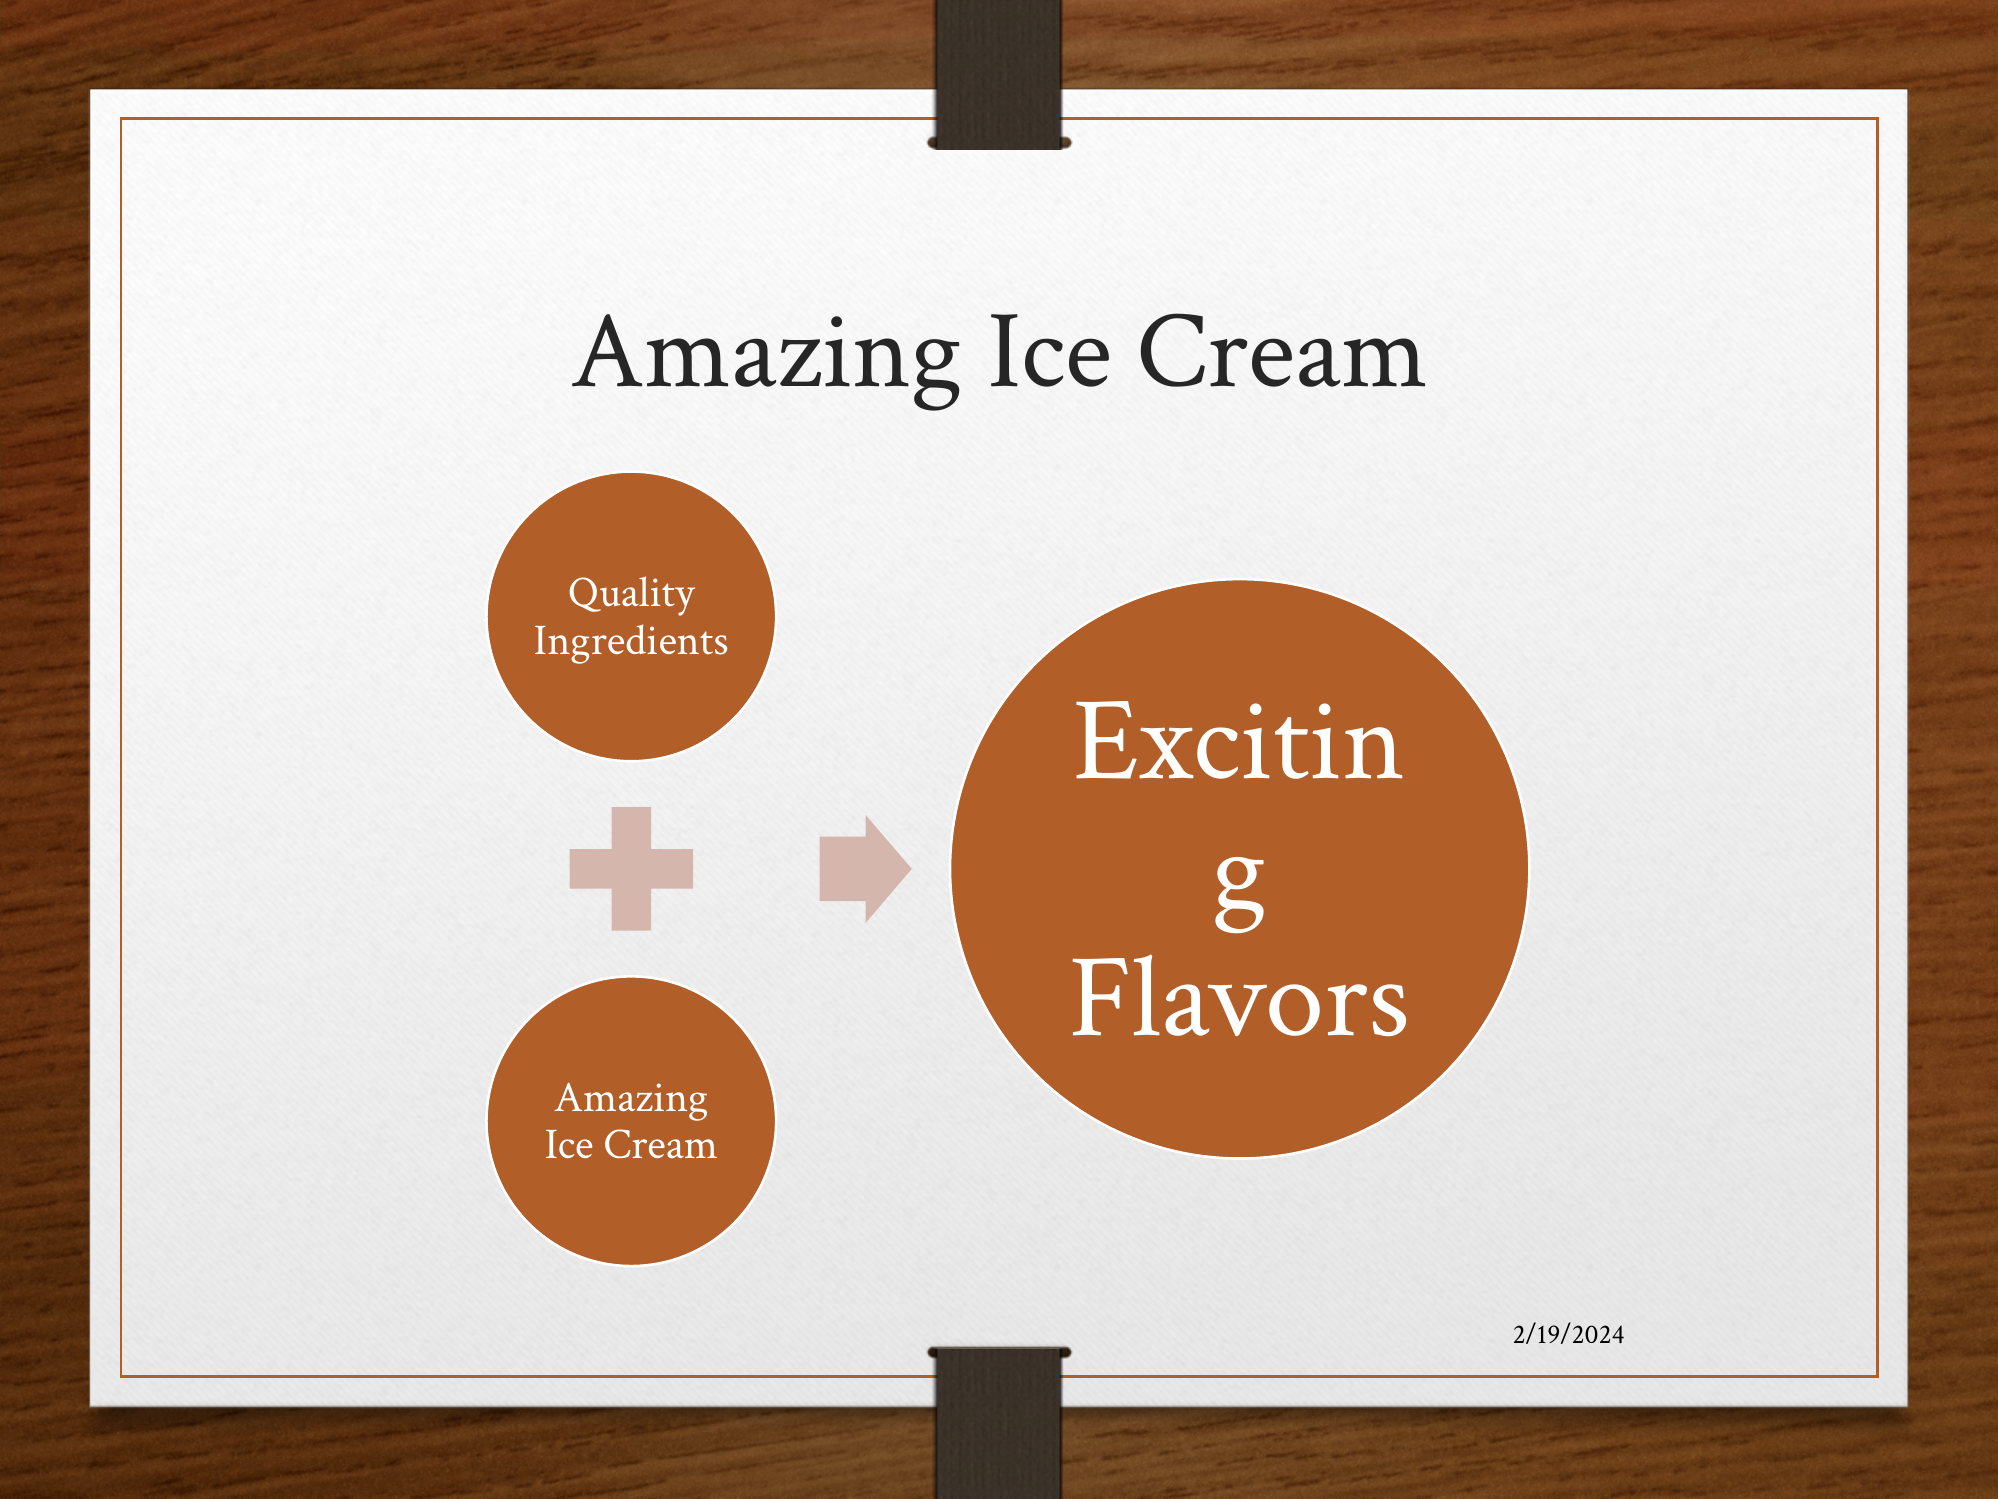

# Amazing Ice Cream
Quality Ingredients

Amazing Ice Cream

Exciting Flavors
2/19/2024